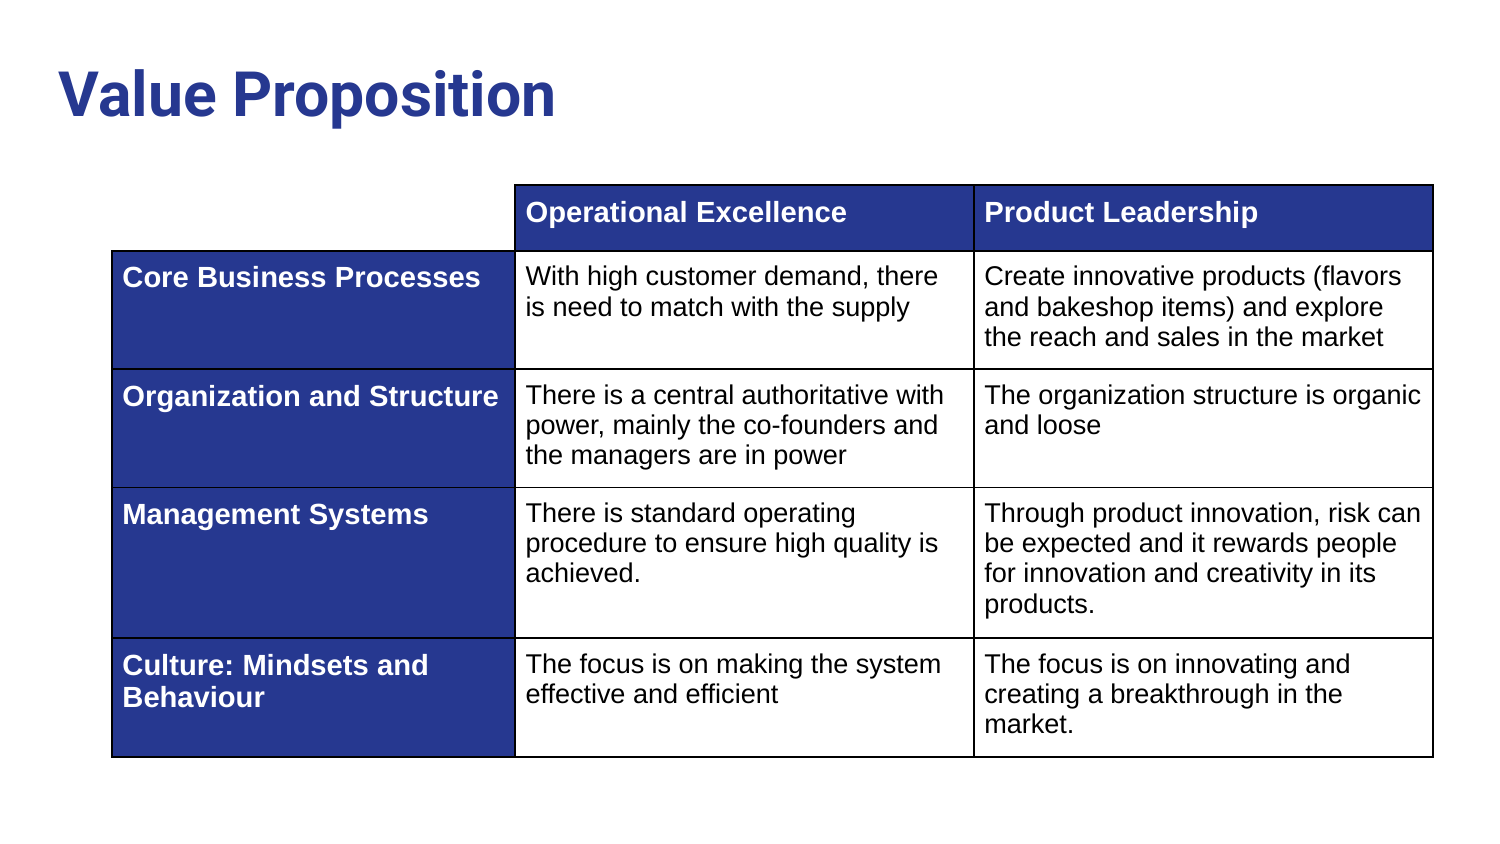

Value Proposition
|  | Operational Excellence | Product Leadership |
| --- | --- | --- |
| Core Business Processes | With high customer demand, there is need to match with the supply | Create innovative products (flavors and bakeshop items) and explore the reach and sales in the market |
| Organization and Structure | There is a central authoritative with power, mainly the co-founders and the managers are in power | The organization structure is organic and loose |
| Management Systems | There is standard operating procedure to ensure high quality is achieved. | Through product innovation, risk can be expected and it rewards people for innovation and creativity in its products. |
| Culture: Mindsets and Behaviour | The focus is on making the system effective and efficient | The focus is on innovating and creating a breakthrough in the market. |